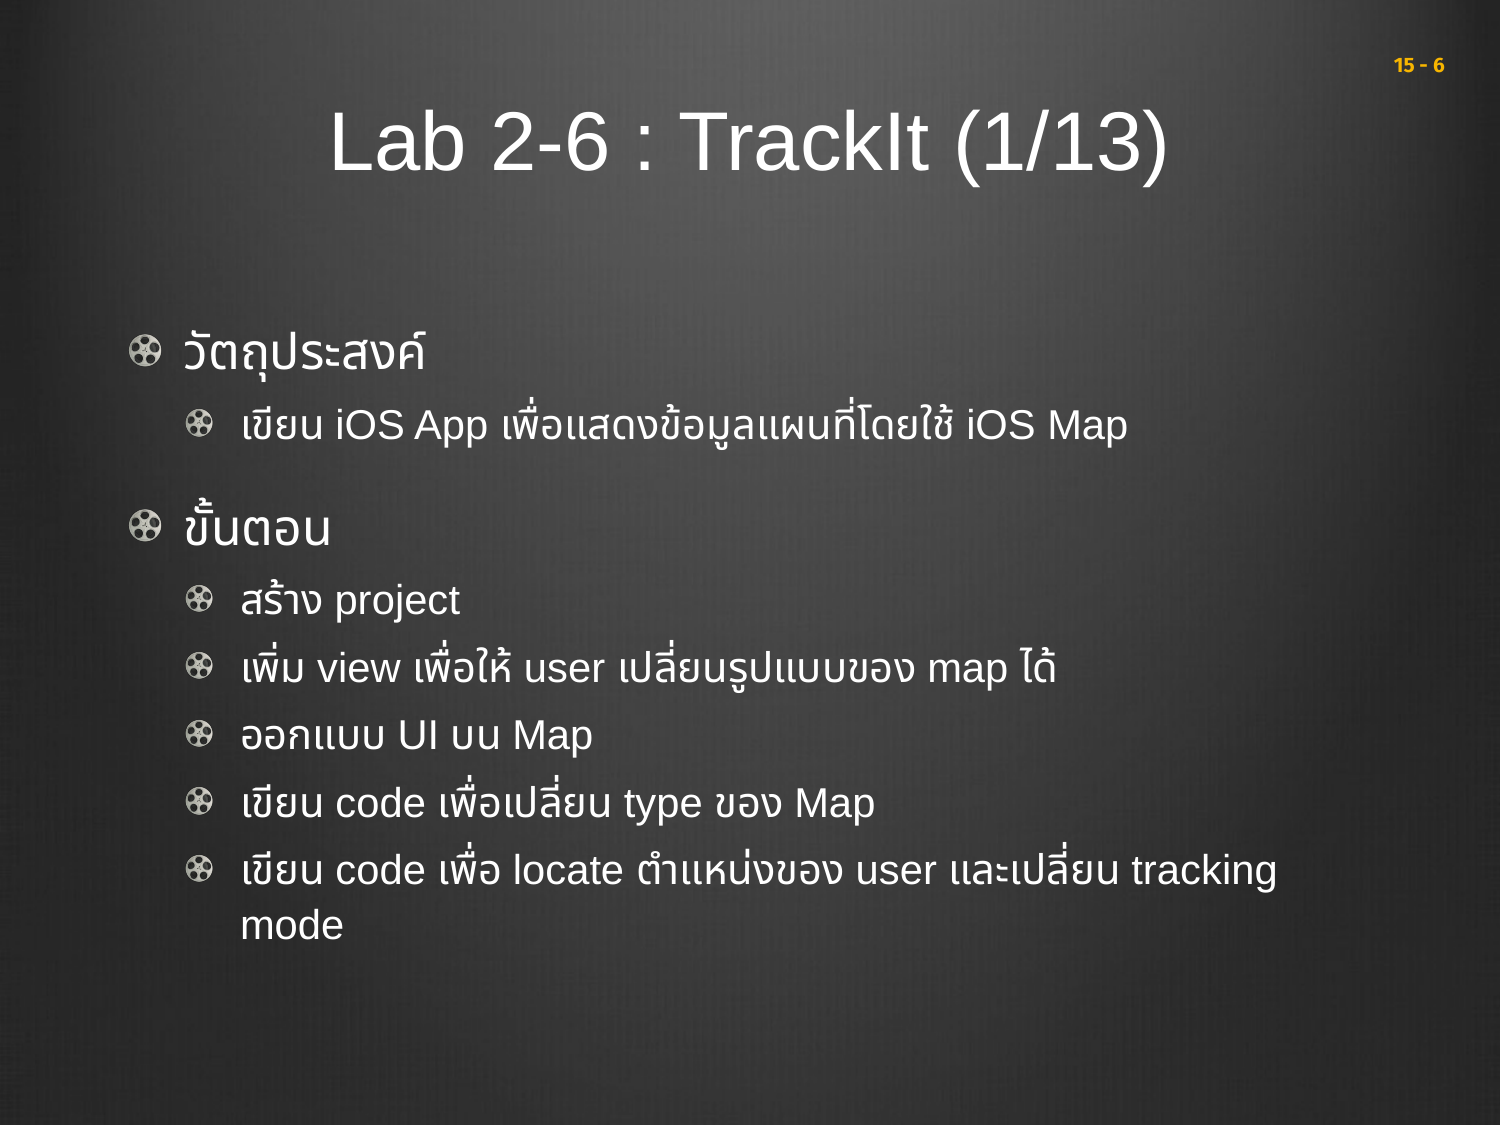

# Lab 2-6 : TrackIt (1/13)
 15 - 6
วัตถุประสงค์
เขียน iOS App เพื่อแสดงข้อมูลแผนที่โดยใช้ iOS Map
ขั้นตอน
สร้าง project
เพิ่ม view เพื่อให้ user เปลี่ยนรูปแบบของ map ได้
ออกแบบ UI บน Map
เขียน code เพื่อเปลี่ยน type ของ Map
เขียน code เพื่อ locate ตำแหน่งของ user และเปลี่ยน tracking mode